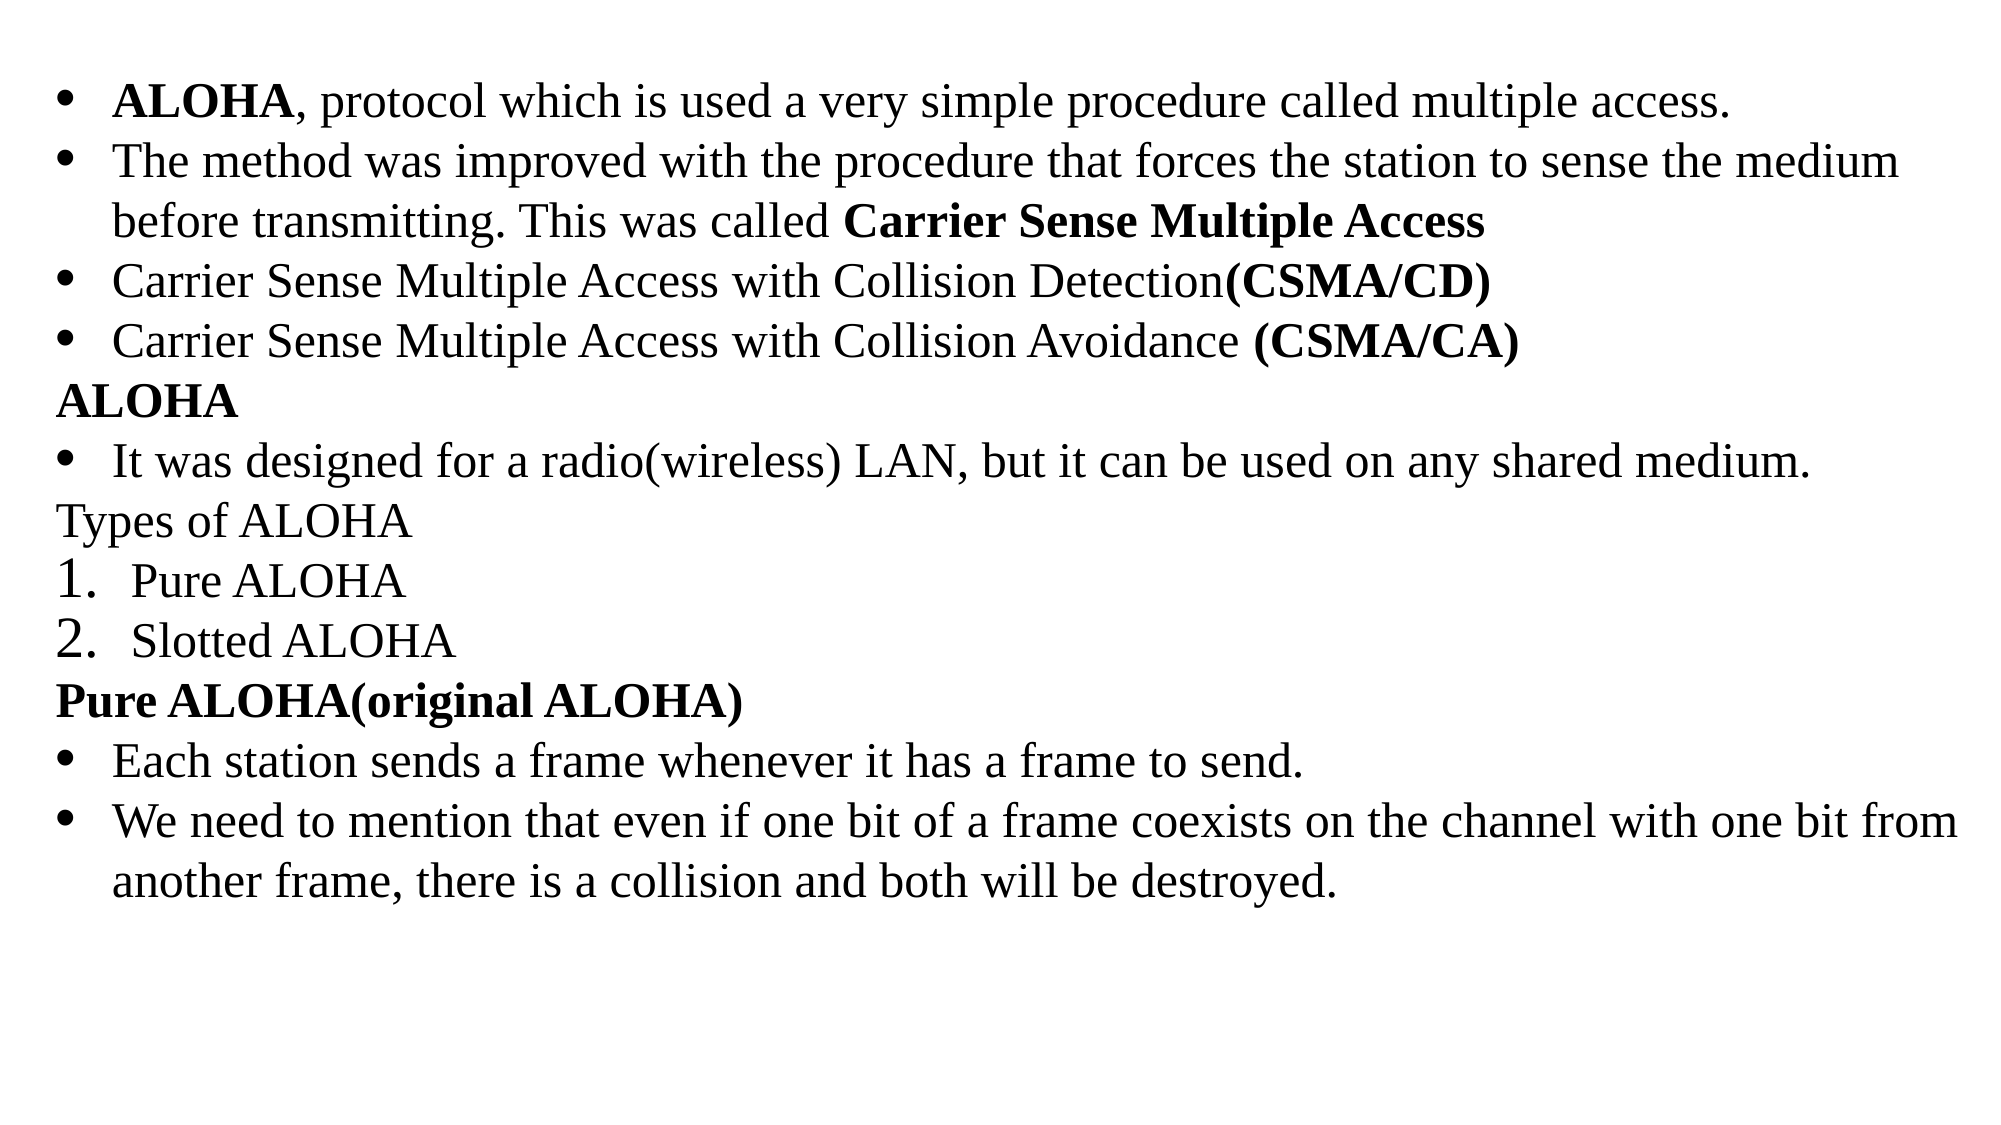

# ALOHA, protocol which is used a very simple procedure called multiple access.
The method was improved with the procedure that forces the station to sense the medium before transmitting. This was called Carrier Sense Multiple Access
Carrier Sense Multiple Access with Collision Detection(CSMA/CD)
Carrier Sense Multiple Access with Collision Avoidance (CSMA/CA)
ALOHA
It was designed for a radio(wireless) LAN, but it can be used on any shared medium.
Types of ALOHA
Pure ALOHA
Slotted ALOHA
Pure ALOHA(original ALOHA)
Each station sends a frame whenever it has a frame to send.
We need to mention that even if one bit of a frame coexists on the channel with one bit from another frame, there is a collision and both will be destroyed.